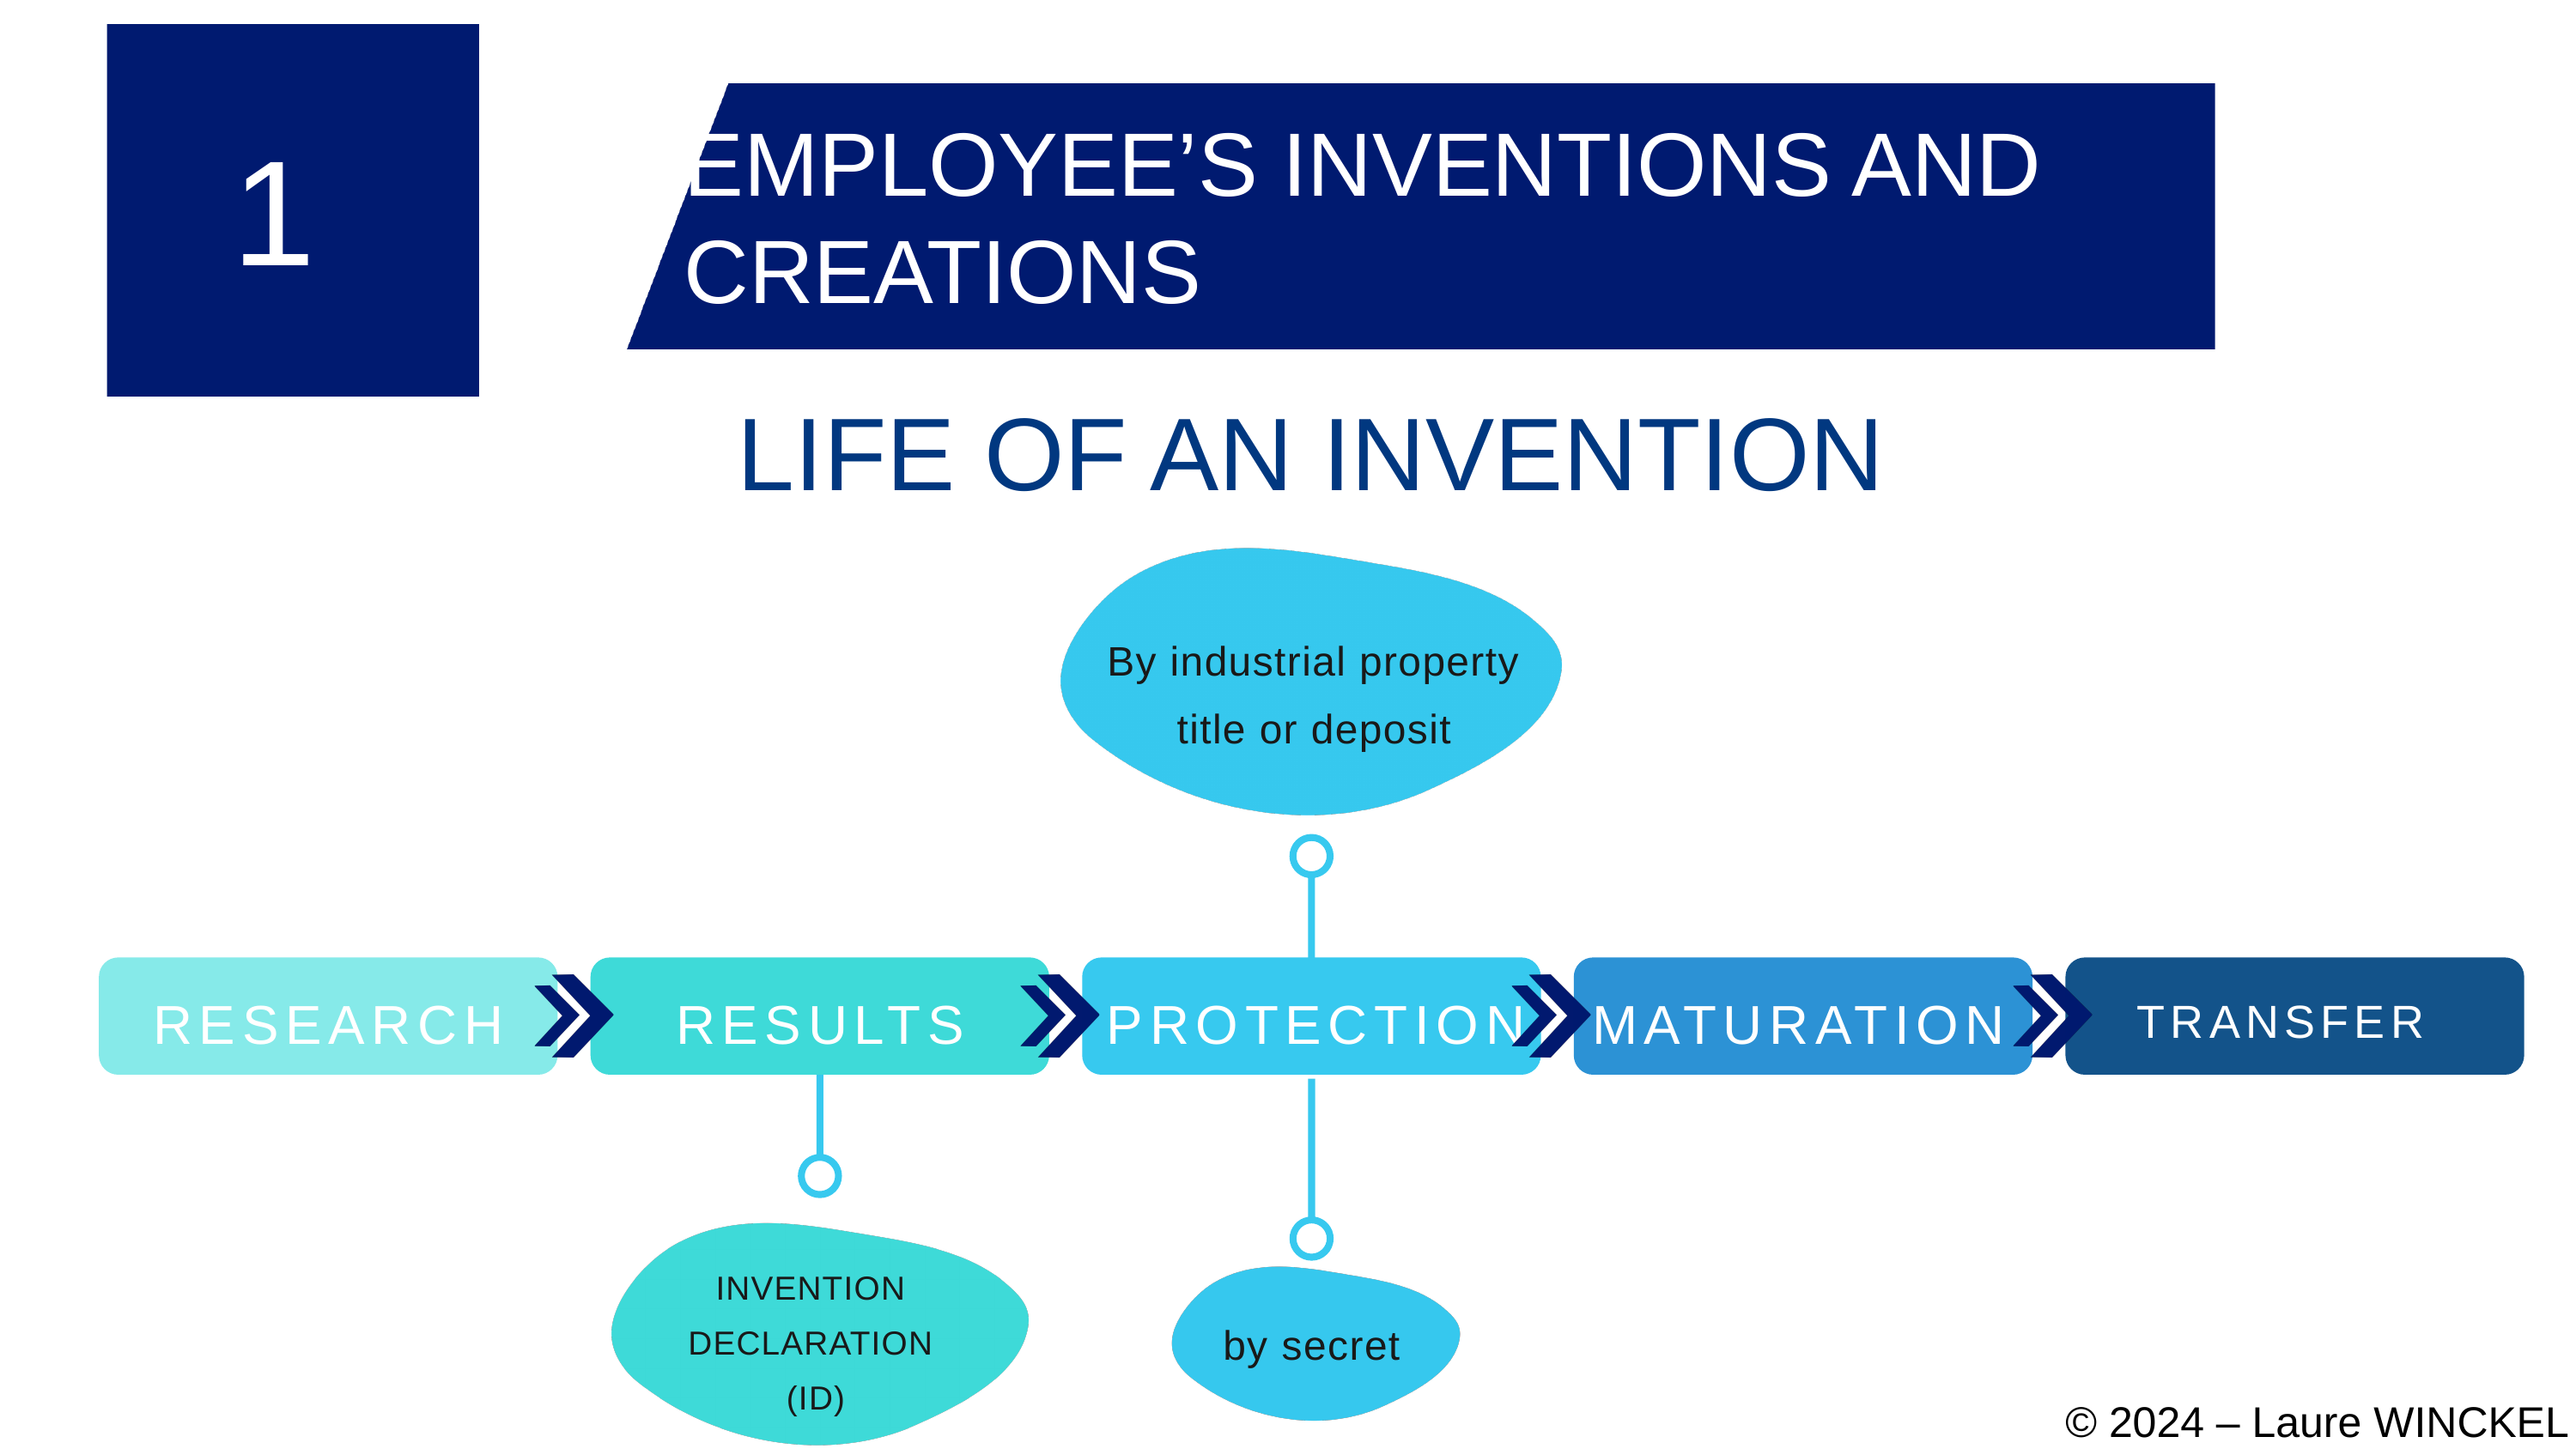

EMPLOYEE’S INVENTIONS AND CREATIONS
1
LIFE OF AN INVENTION

By industrial property title or deposit

RESEARCH
RESULTS
PROTECTION
MATURATION
TRANSFER

INVENTION
DECLARATION
(ID)

by secret
© 2024 – Laure WINCKEL